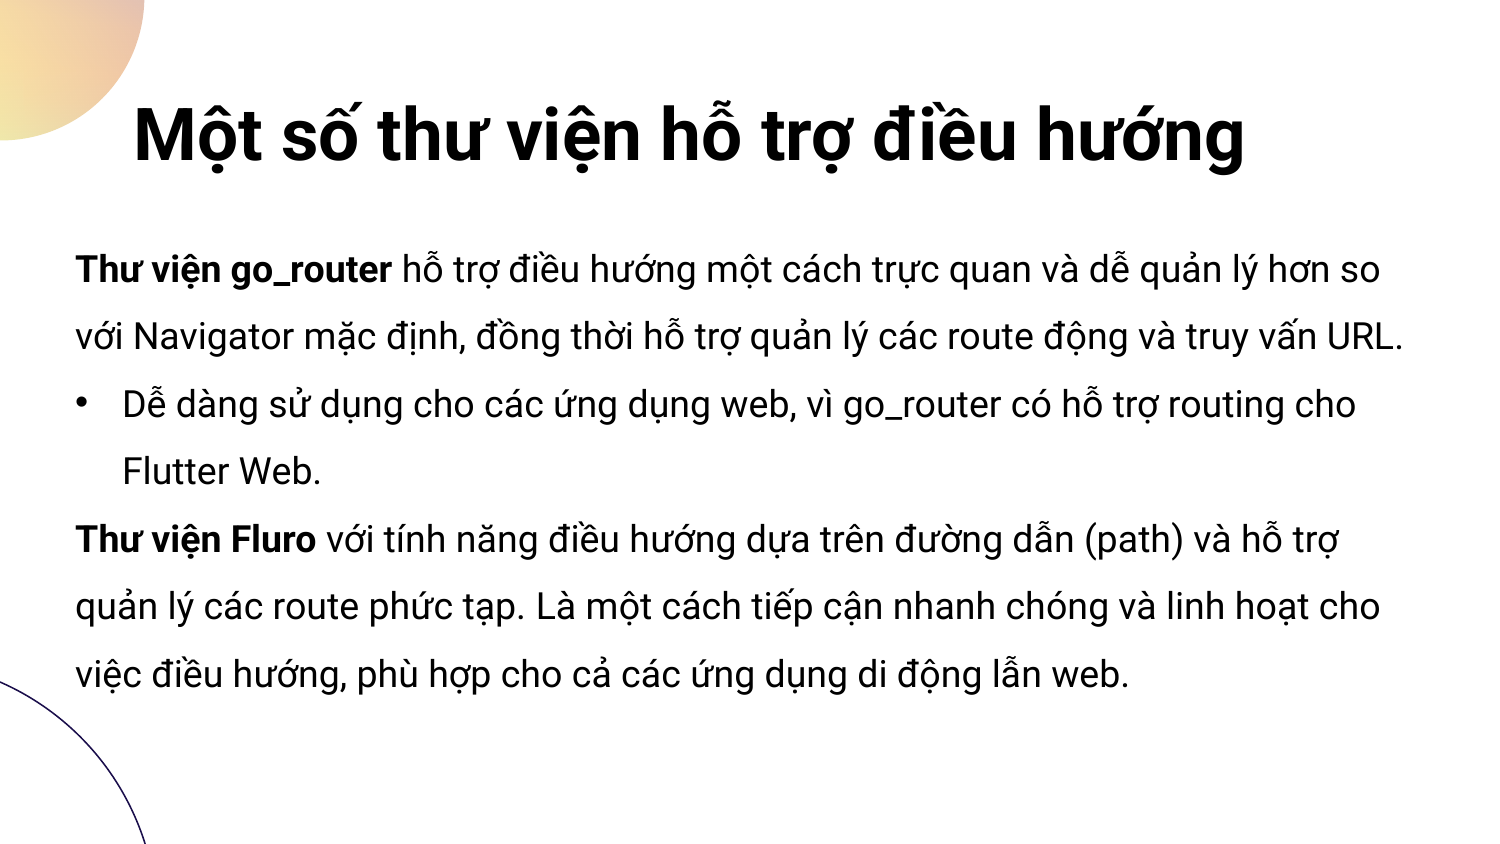

# Một số thư viện hỗ trợ điều hướng
Thư viện go_router hỗ trợ điều hướng một cách trực quan và dễ quản lý hơn so với Navigator mặc định, đồng thời hỗ trợ quản lý các route động và truy vấn URL.
Dễ dàng sử dụng cho các ứng dụng web, vì go_router có hỗ trợ routing cho Flutter Web.
Thư viện Fluro với tính năng điều hướng dựa trên đường dẫn (path) và hỗ trợ quản lý các route phức tạp. Là một cách tiếp cận nhanh chóng và linh hoạt cho việc điều hướng, phù hợp cho cả các ứng dụng di động lẫn web.